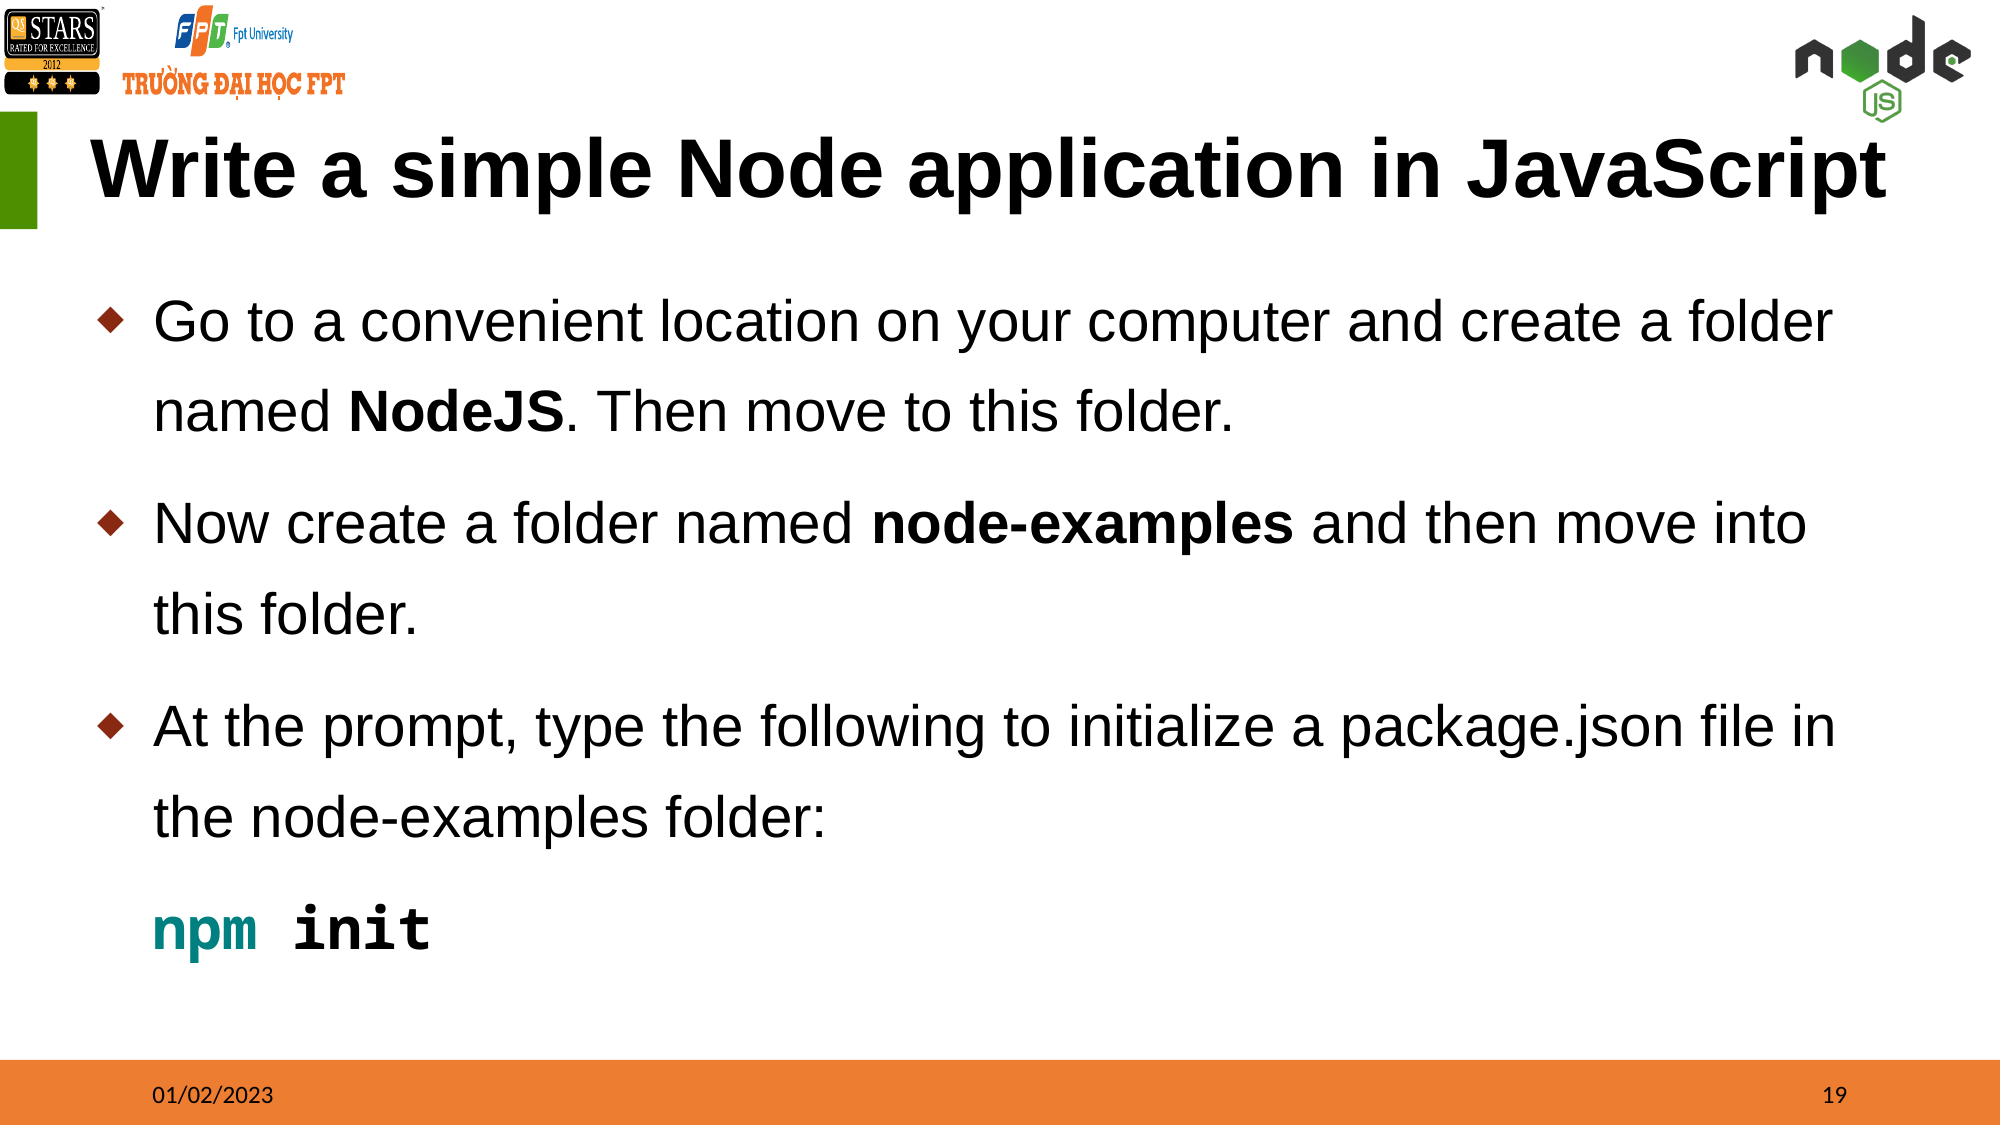

# Write a simple Node application in JavaScript
Go to a convenient location on your computer and create a folder named NodeJS. Then move to this folder.
Now create a folder named node-examples and then move into this folder.
At the prompt, type the following to initialize a package.json file in the node-examples folder:
npm init
01/02/2023
19